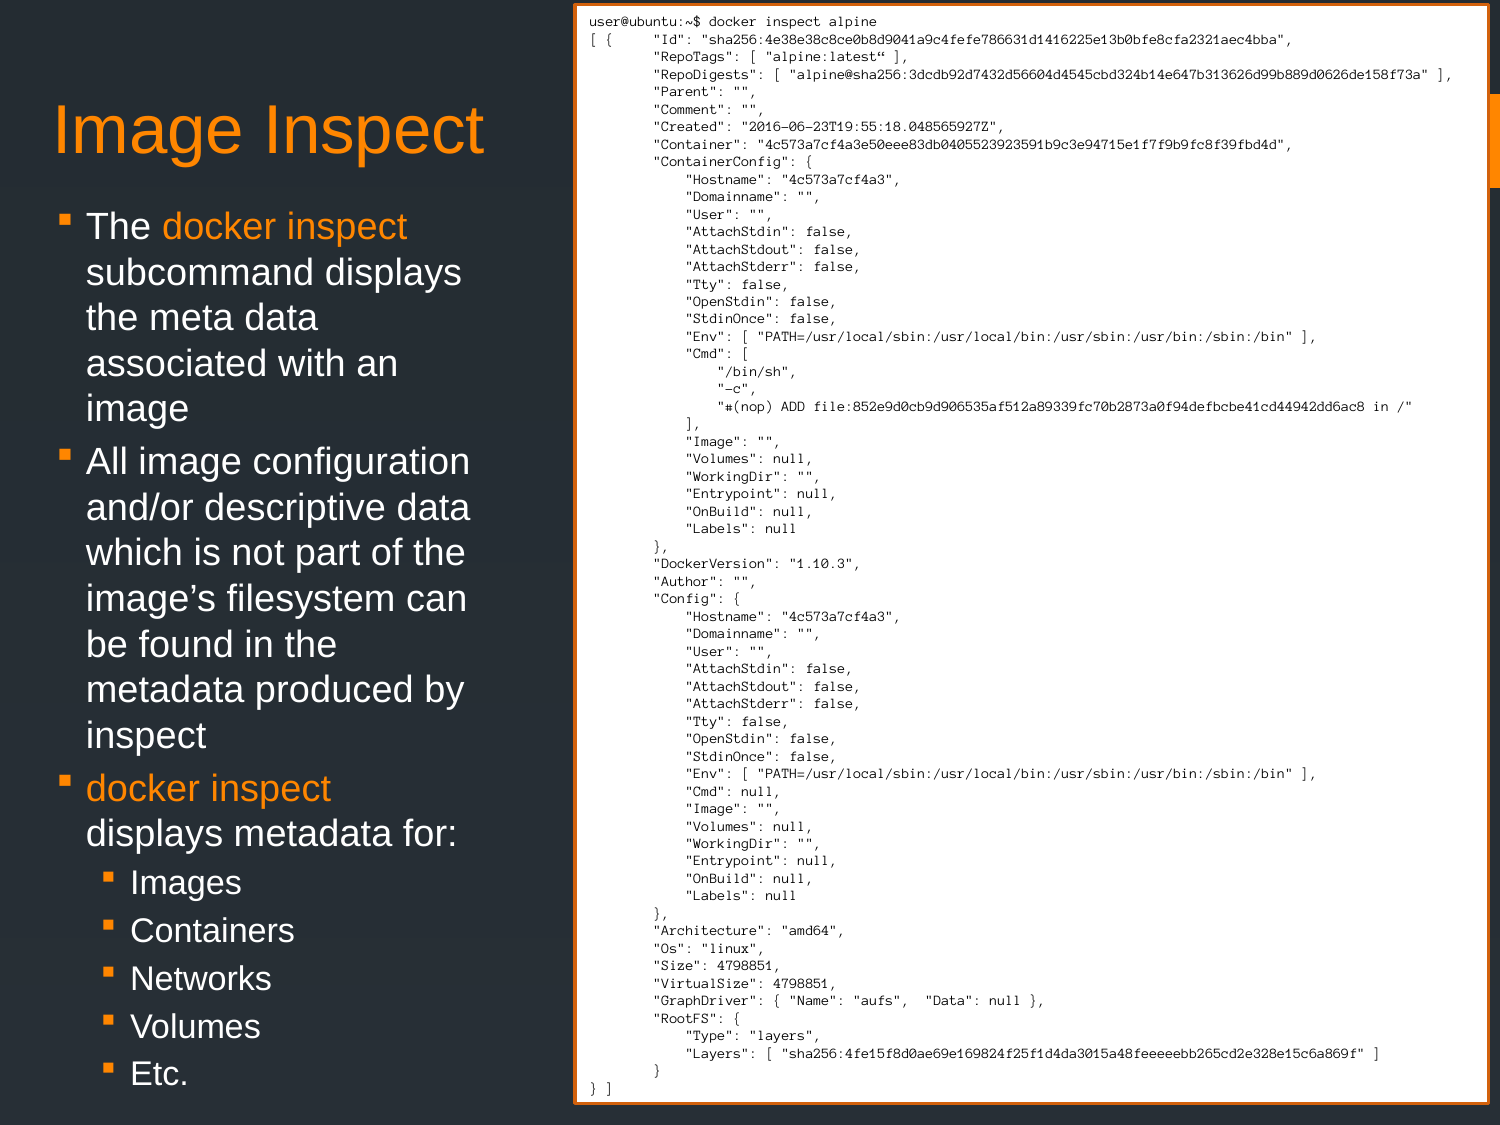

user@ubuntu:~$ docker inspect alpine
[ {     "Id": "sha256:4e38e38c8ce0b8d9041a9c4fefe786631d1416225e13b0bfe8cfa2321aec4bba",
        "RepoTags": [ "alpine:latest“ ],
        "RepoDigests": [ "alpine@sha256:3dcdb92d7432d56604d4545cbd324b14e647b313626d99b889d0626de158f73a" ],
        "Parent": "",
        "Comment": "",
        "Created": "2016-06-23T19:55:18.048565927Z",
        "Container": "4c573a7cf4a3e50eee83db0405523923591b9c3e94715e1f7f9b9fc8f39fbd4d",
        "ContainerConfig": {
            "Hostname": "4c573a7cf4a3",
            "Domainname": "",
            "User": "",
            "AttachStdin": false,
            "AttachStdout": false,
            "AttachStderr": false,
            "Tty": false,
            "OpenStdin": false,
            "StdinOnce": false,
            "Env": [ "PATH=/usr/local/sbin:/usr/local/bin:/usr/sbin:/usr/bin:/sbin:/bin" ],
            "Cmd": [
                "/bin/sh",
                "-c",
                "#(nop) ADD file:852e9d0cb9d906535af512a89339fc70b2873a0f94defbcbe41cd44942dd6ac8 in /"
            ],
            "Image": "",
            "Volumes": null,
            "WorkingDir": "",
            "Entrypoint": null,
            "OnBuild": null,
            "Labels": null
        },
        "DockerVersion": "1.10.3",
        "Author": "",
        "Config": {
            "Hostname": "4c573a7cf4a3",
            "Domainname": "",
            "User": "",
            "AttachStdin": false,
            "AttachStdout": false,
            "AttachStderr": false,
            "Tty": false,
            "OpenStdin": false,
            "StdinOnce": false,
            "Env": [ "PATH=/usr/local/sbin:/usr/local/bin:/usr/sbin:/usr/bin:/sbin:/bin" ],
            "Cmd": null,
            "Image": "",
            "Volumes": null,
            "WorkingDir": "",
            "Entrypoint": null,
            "OnBuild": null,
            "Labels": null
        },
        "Architecture": "amd64",
        "Os": "linux",
        "Size": 4798851,
        "VirtualSize": 4798851,
        "GraphDriver": { "Name": "aufs",  "Data": null },
        "RootFS": {
            "Type": "layers",
            "Layers": [ "sha256:4fe15f8d0ae69e169824f25f1d4da3015a48feeeeebb265cd2e328e15c6a869f" ]
        }
} ]
# Image Inspect
7
Copyright 2013-2016, RX-M LLC
The docker inspect subcommand displays the meta data associated with an image
All image configuration and/or descriptive data which is not part of the image’s filesystem can be found in the metadata produced by inspect
docker inspect displays metadata for:
Images
Containers
Networks
Volumes
Etc.